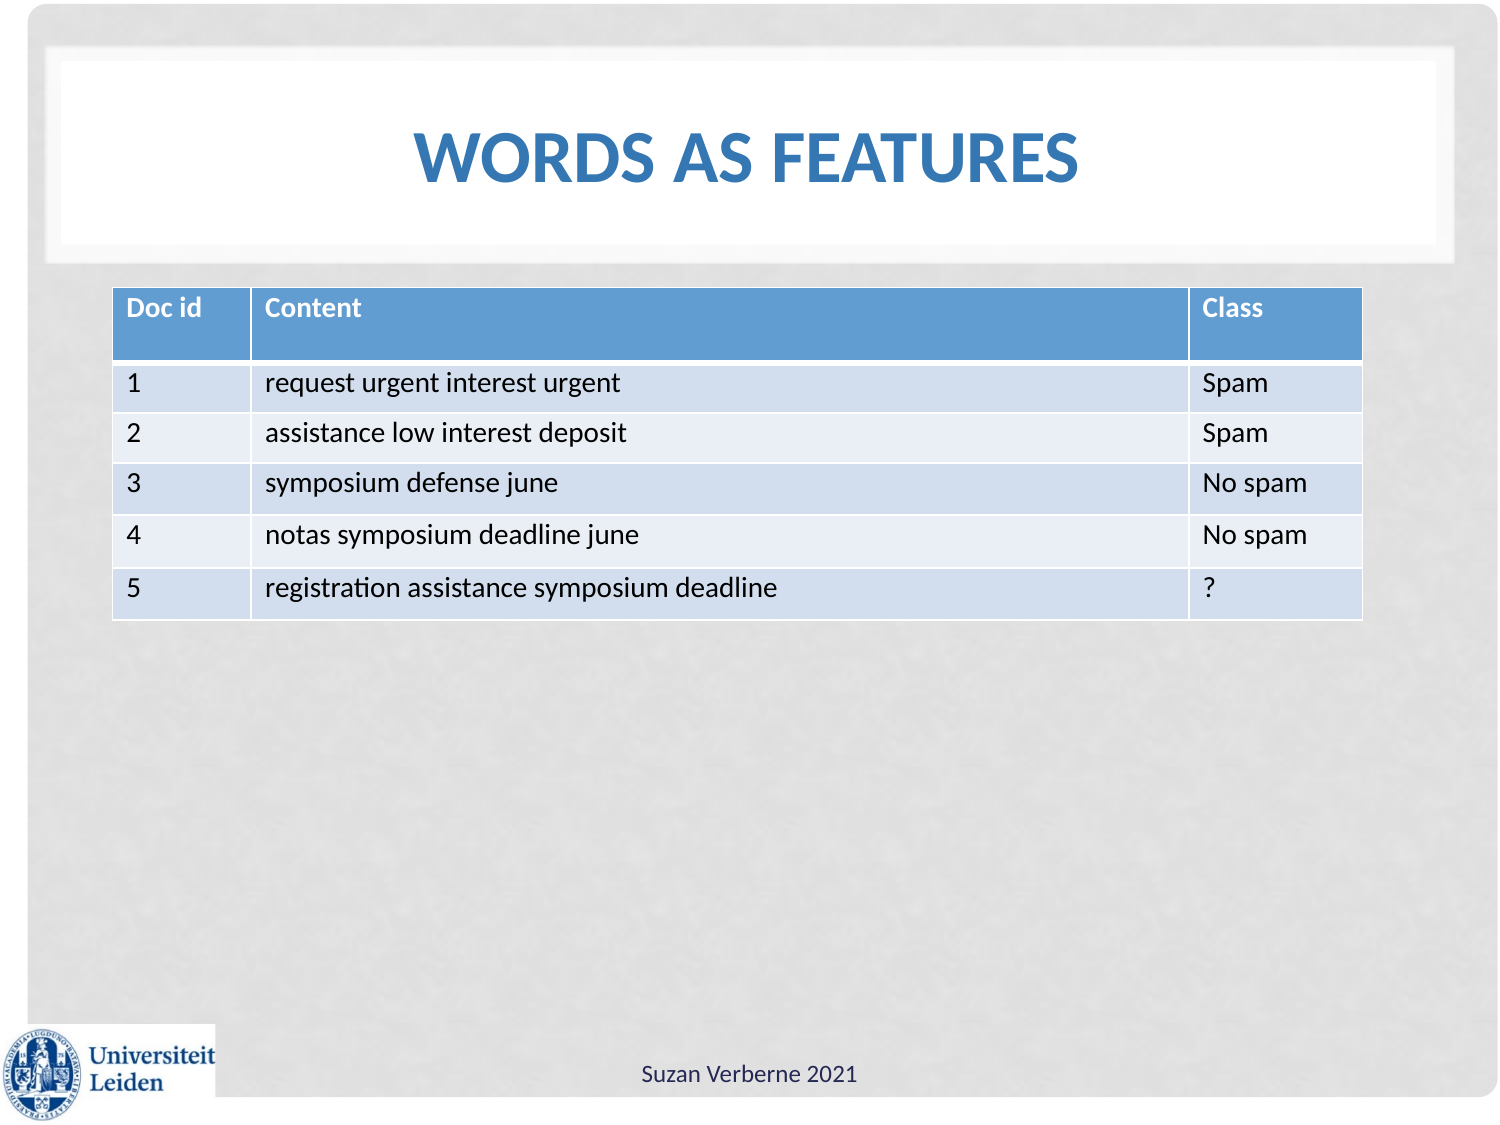

# Words as features
| Doc id | Content | Class |
| --- | --- | --- |
| 1 | request urgent interest urgent | Spam |
| 2 | assistance low interest deposit | Spam |
| 3 | symposium defense june | No spam |
| 4 | notas symposium deadline june | No spam |
| 5 | registration assistance symposium deadline | ? |

Suzan Verberne 2021